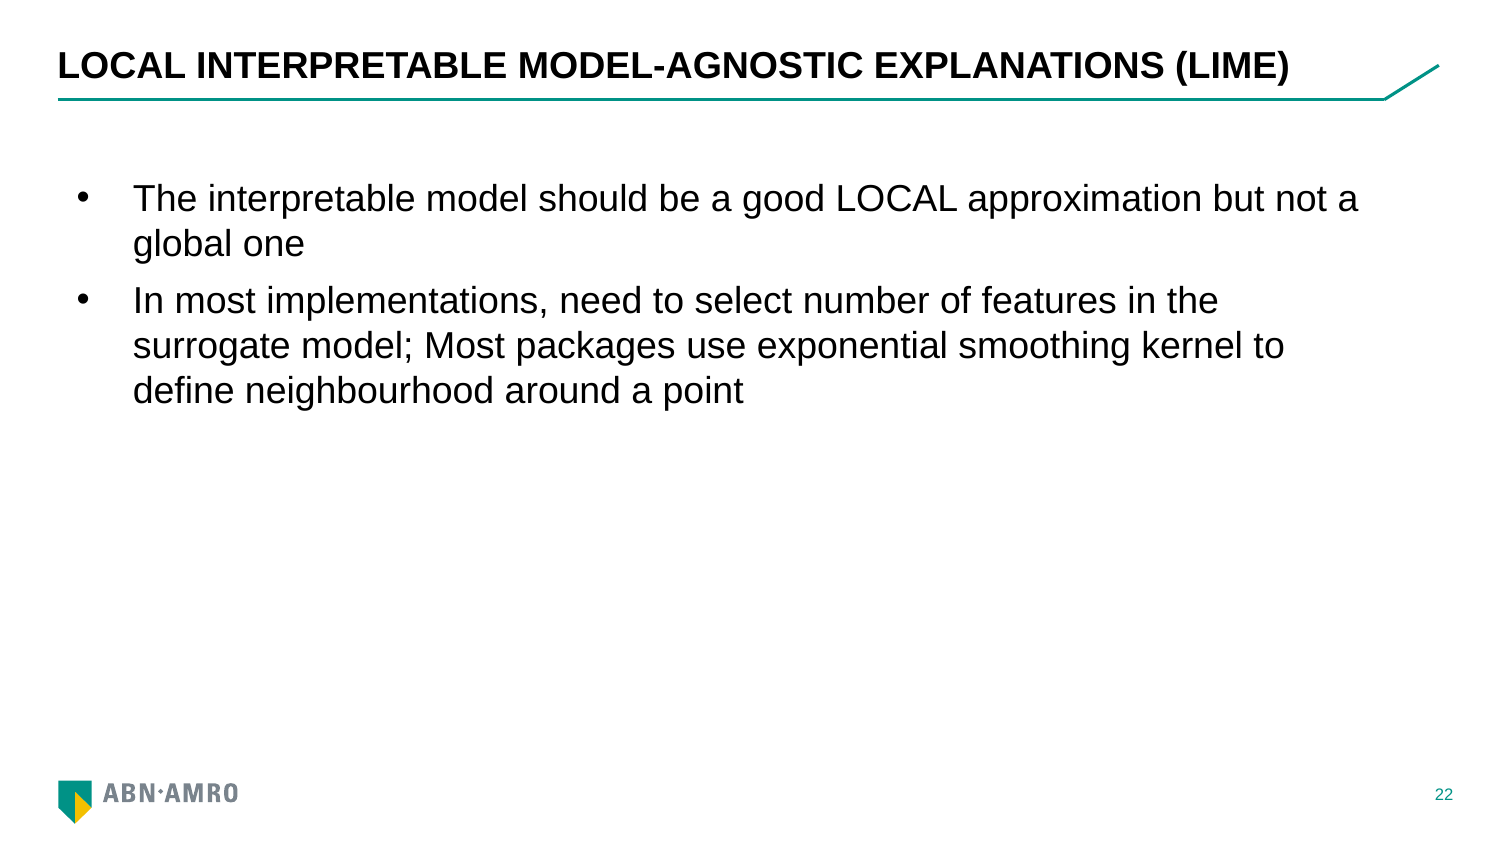

Local interpretable model-agnostic explanations (LIME)
The interpretable model should be a good LOCAL approximation but not a global one
In most implementations, need to select number of features in the surrogate model; Most packages use exponential smoothing kernel to define neighbourhood around a point